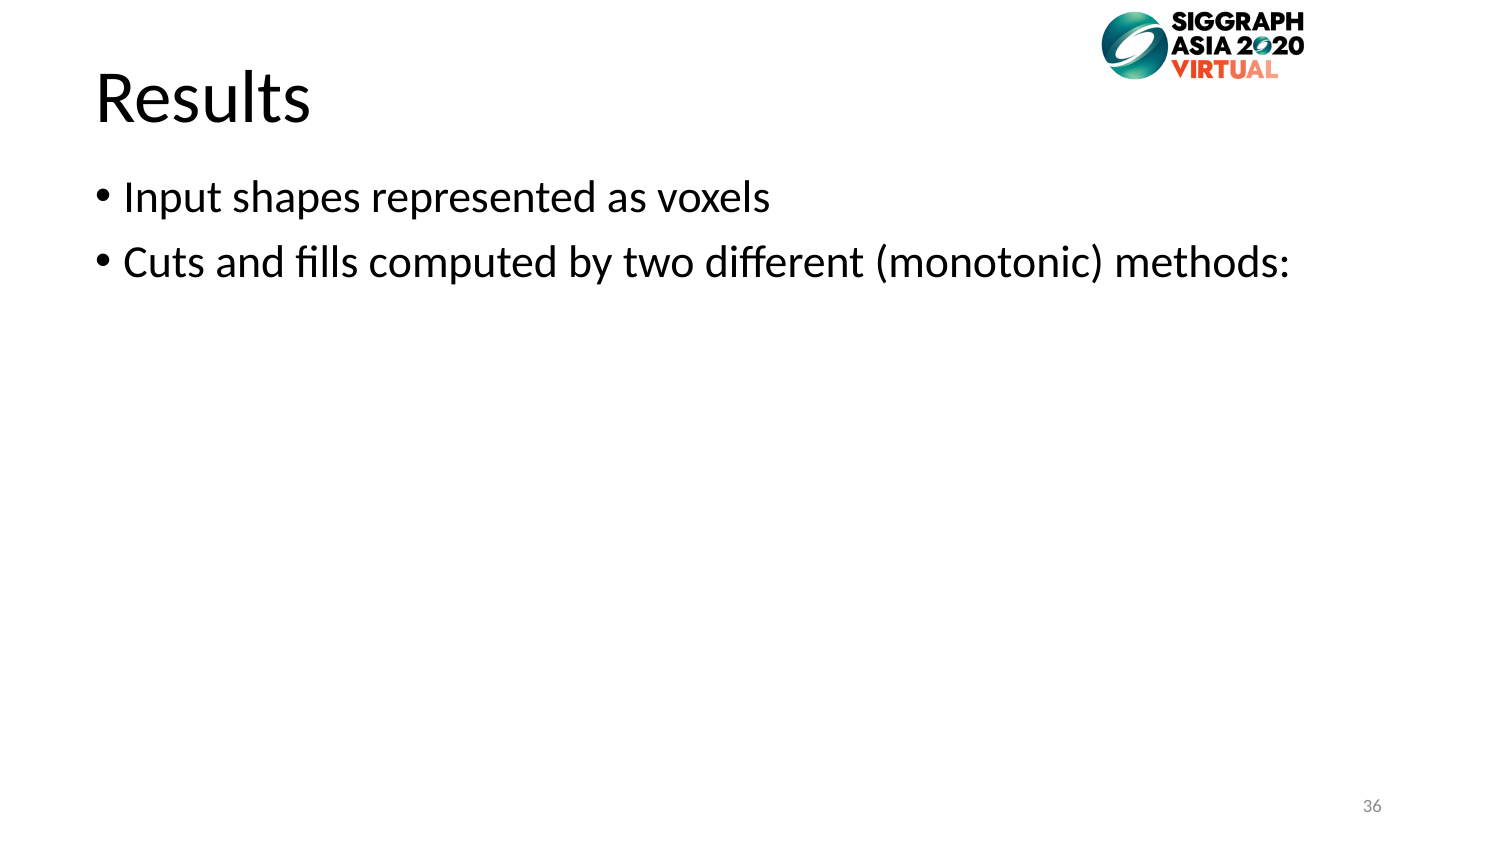

# Results
Input shapes represented as voxels
Cuts and fills computed by two different (monotonic) methods:

36